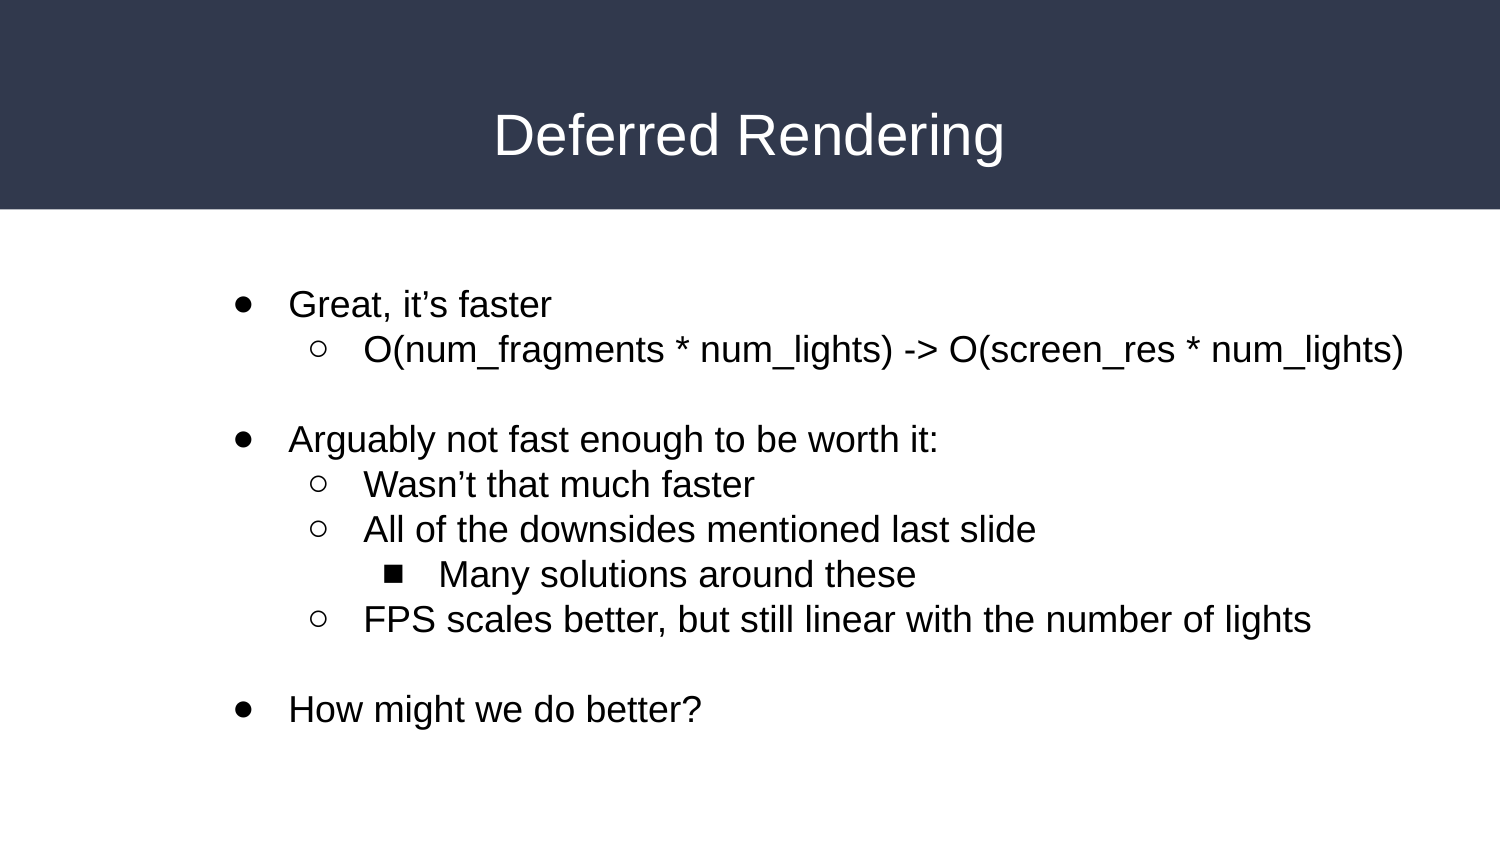

# Deferred Rendering
Great, it’s faster
O(num_fragments * num_lights) -> O(screen_res * num_lights)

Arguably not fast enough to be worth it:
Wasn’t that much faster
All of the downsides mentioned last slide
Many solutions around these
FPS scales better, but still linear with the number of lights
How might we do better?